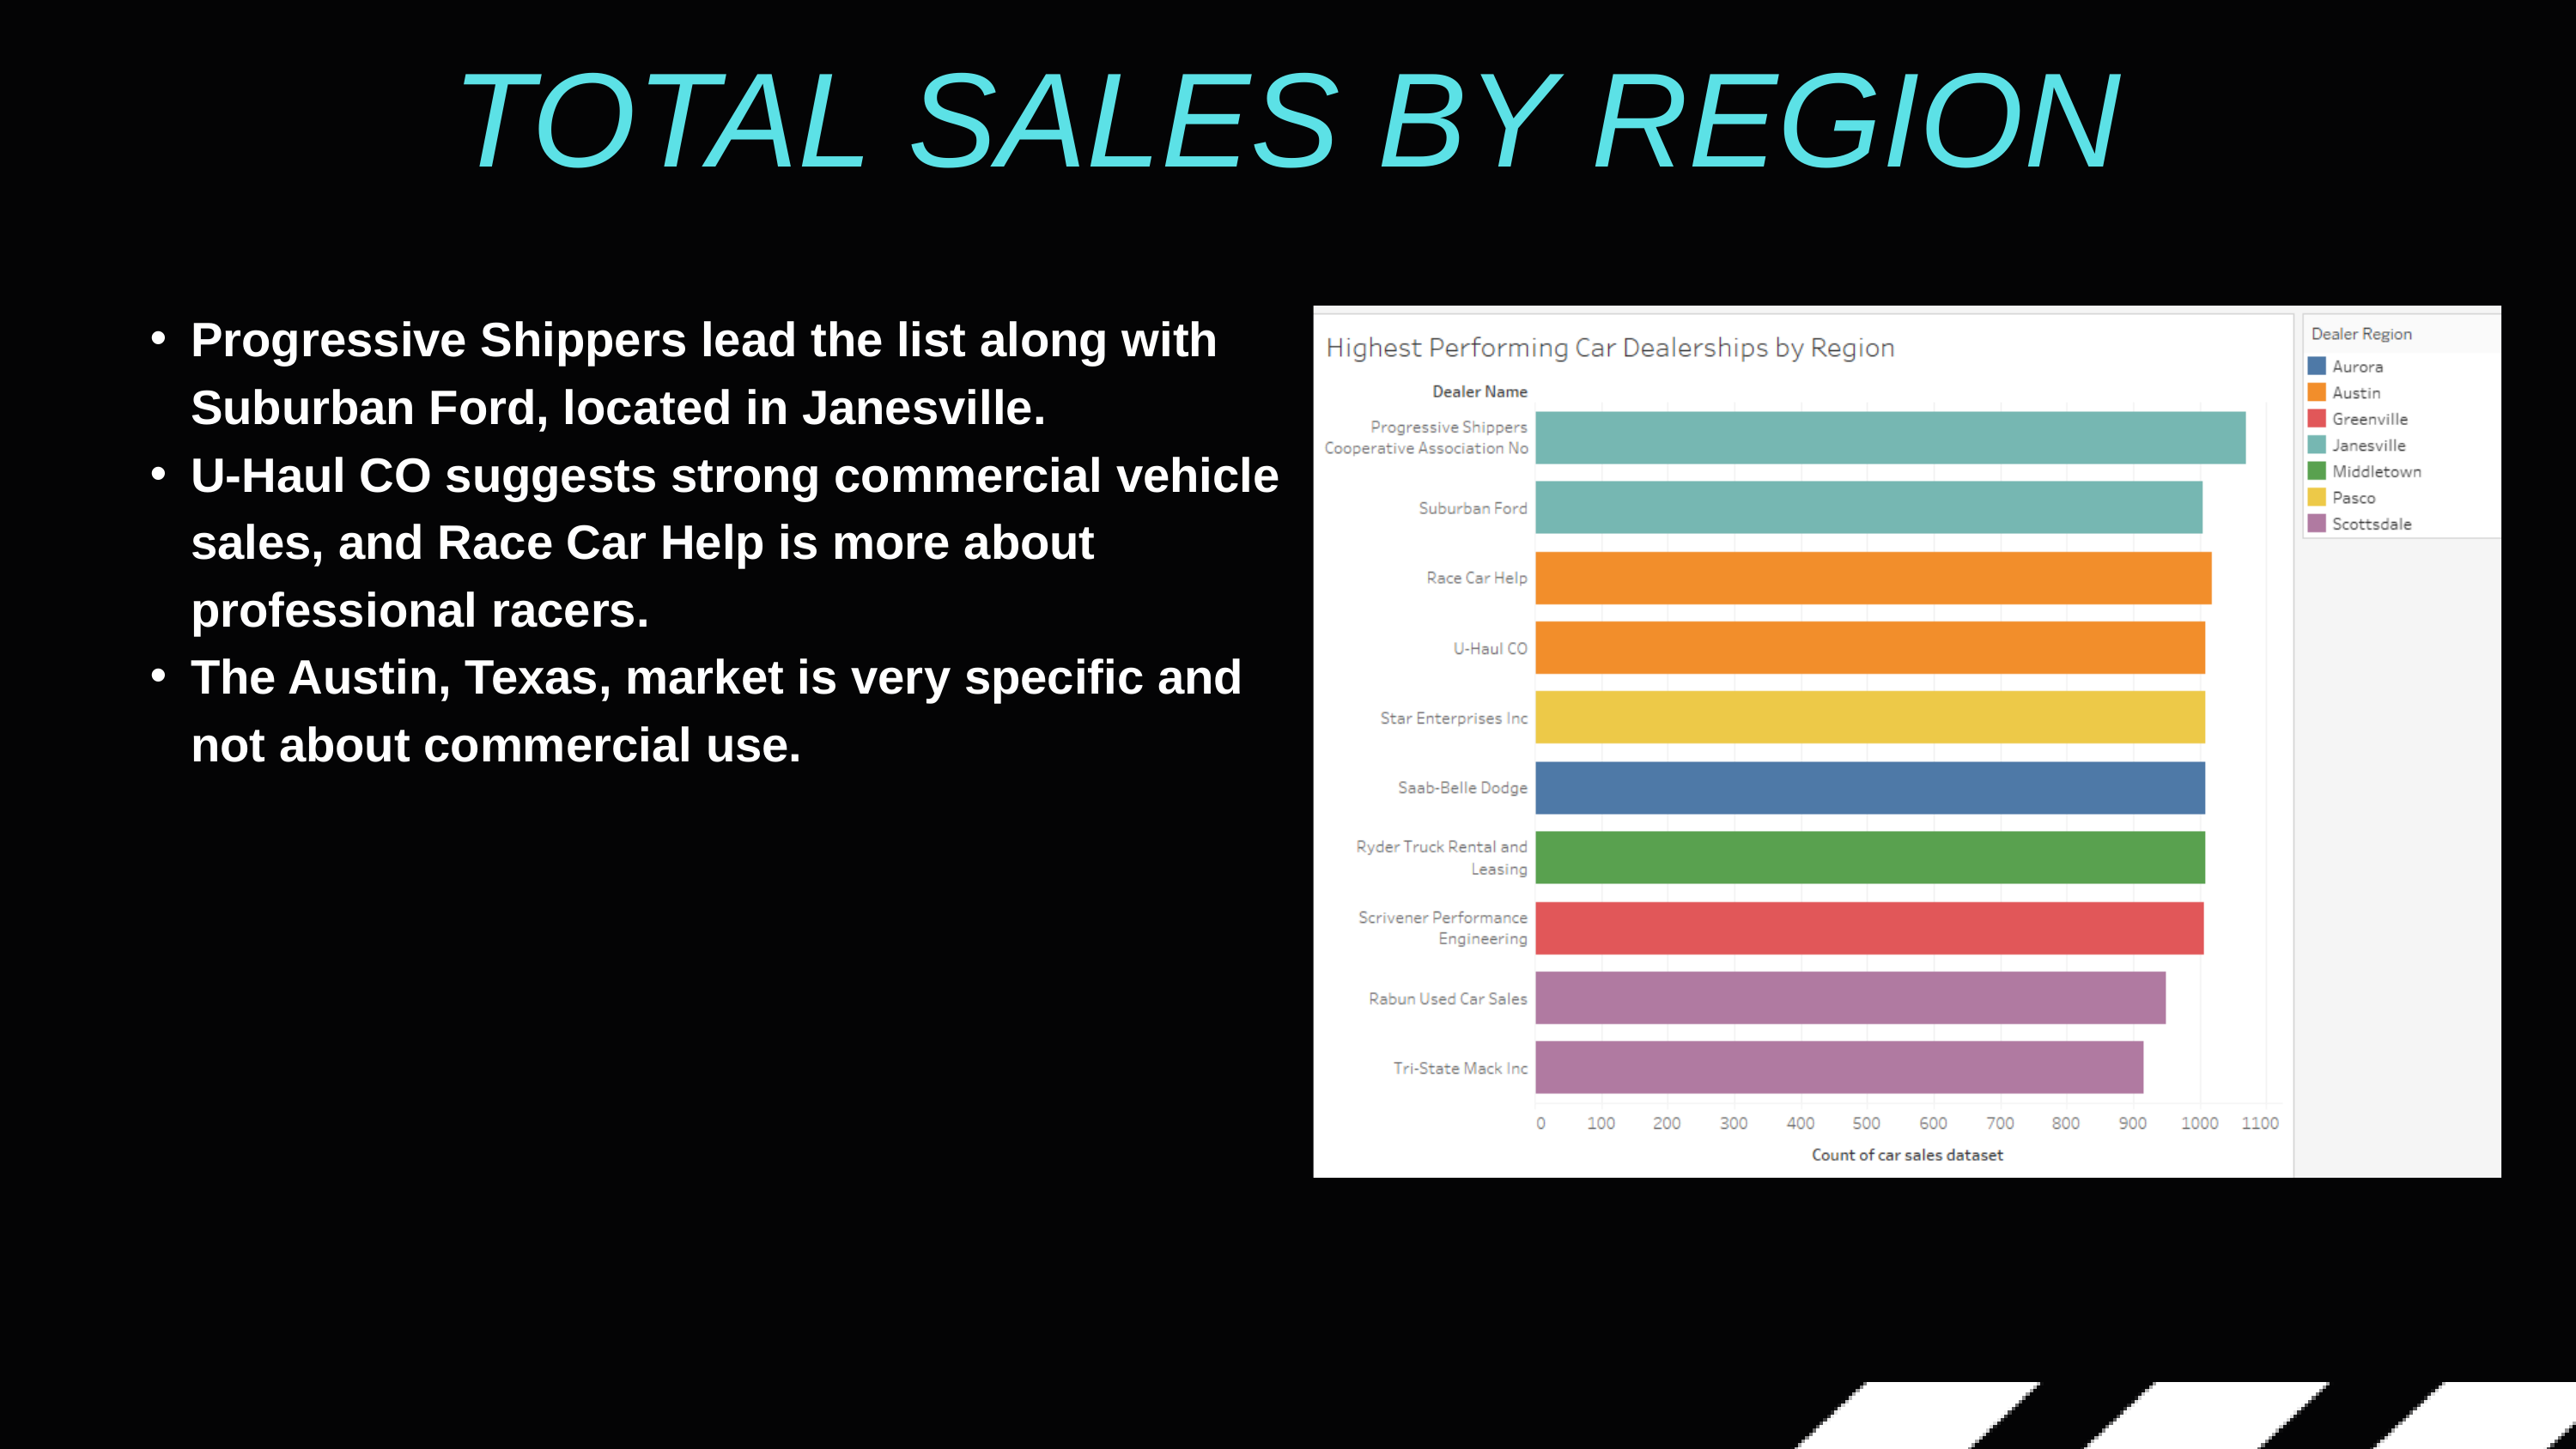

TOTAL SALES BY REGION
Progressive Shippers lead the list along with Suburban Ford, located in Janesville.
U-Haul CO suggests strong commercial vehicle sales, and Race Car Help is more about professional racers.
The Austin, Texas, market is very specific and not about commercial use.